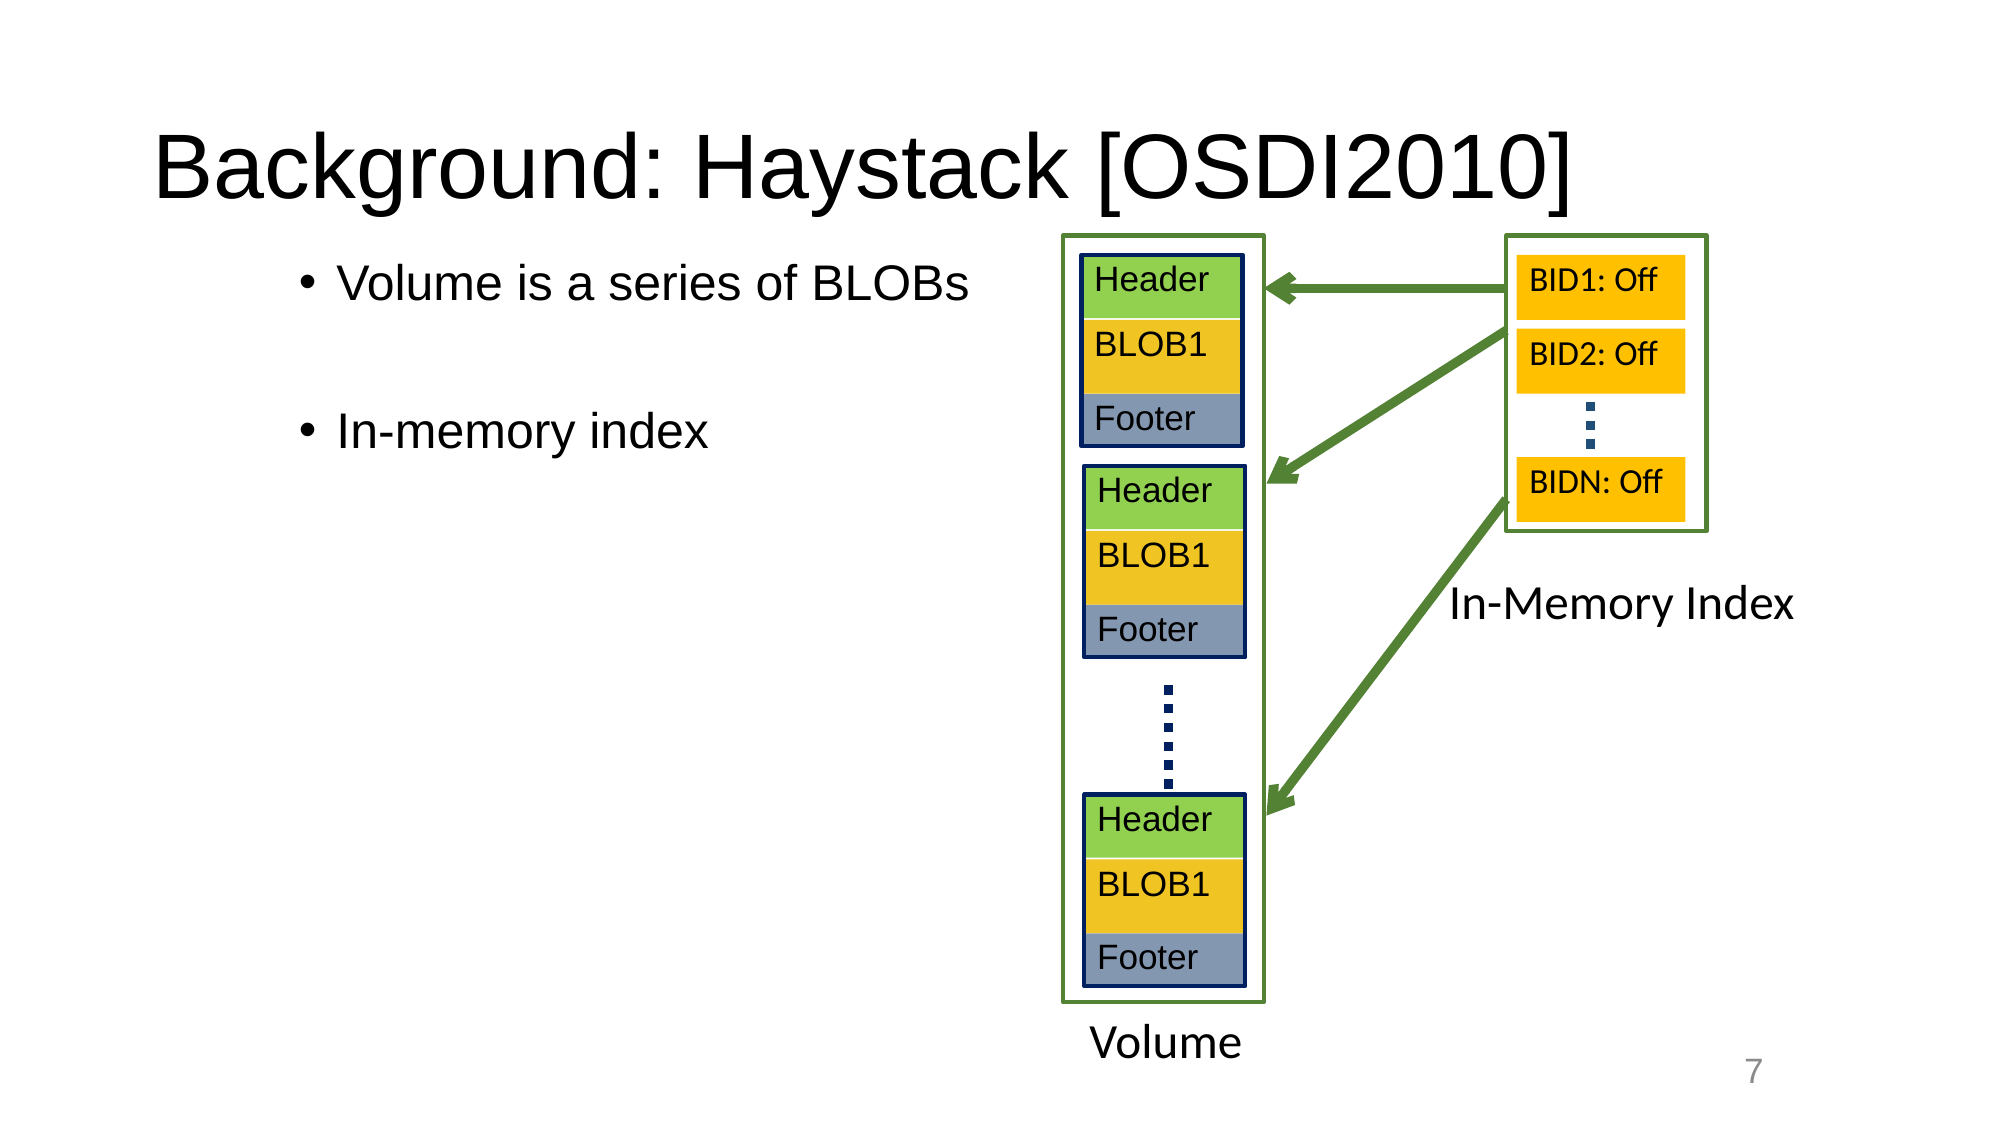

# Background: Haystack [OSDI2010]

Volume is a series of BLOBs

In-memory index

Header

BID1: Off
BLOB1
BID2: Off
Footer
BIDN: Off
Header

BLOB1
In-Memory Index
Footer
Header

BLOB1
Footer
Volume
7